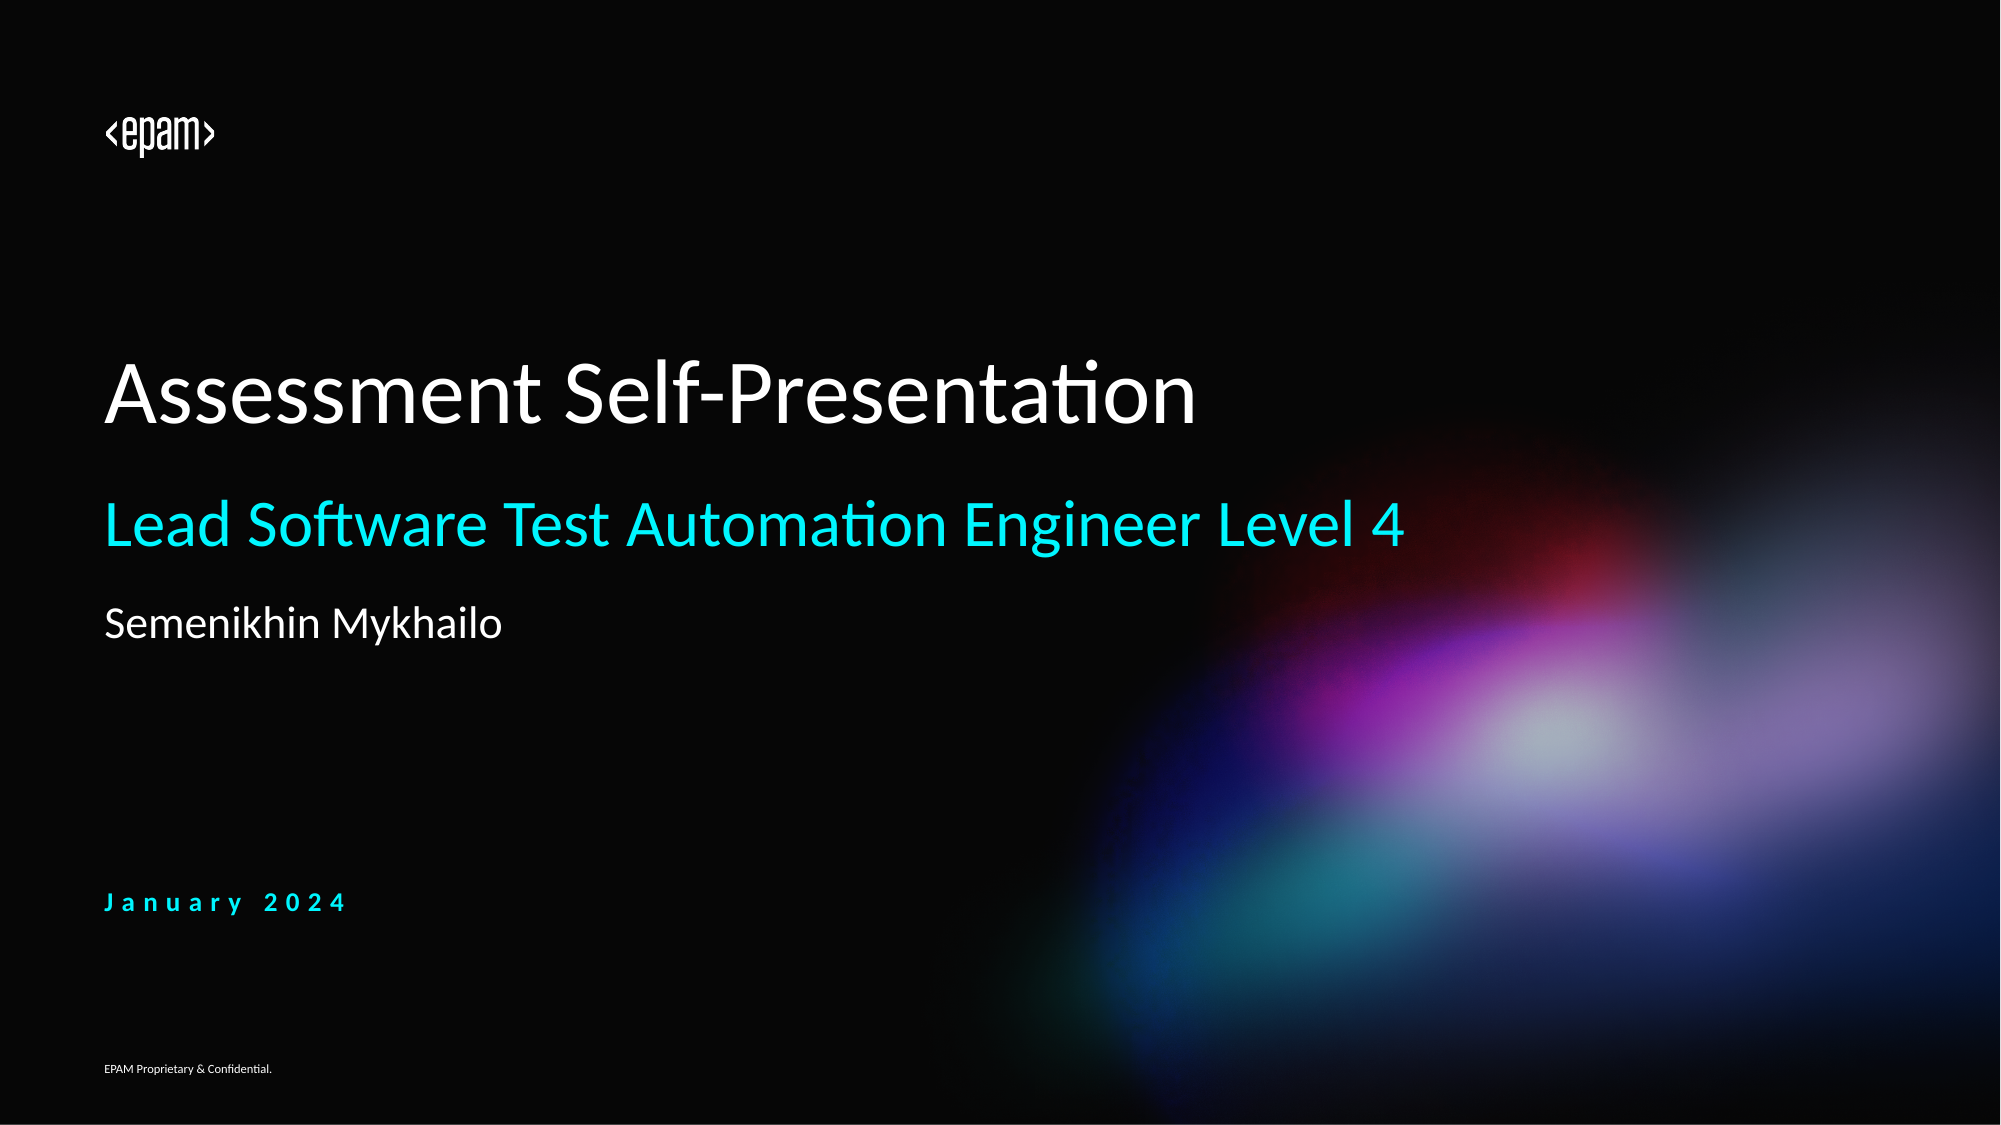

Assessment Self-Presentation
Lead Software Test Automation Engineer Level 4
Semenikhin Mykhailo
January 2024
EPAM Proprietary & Confidential.